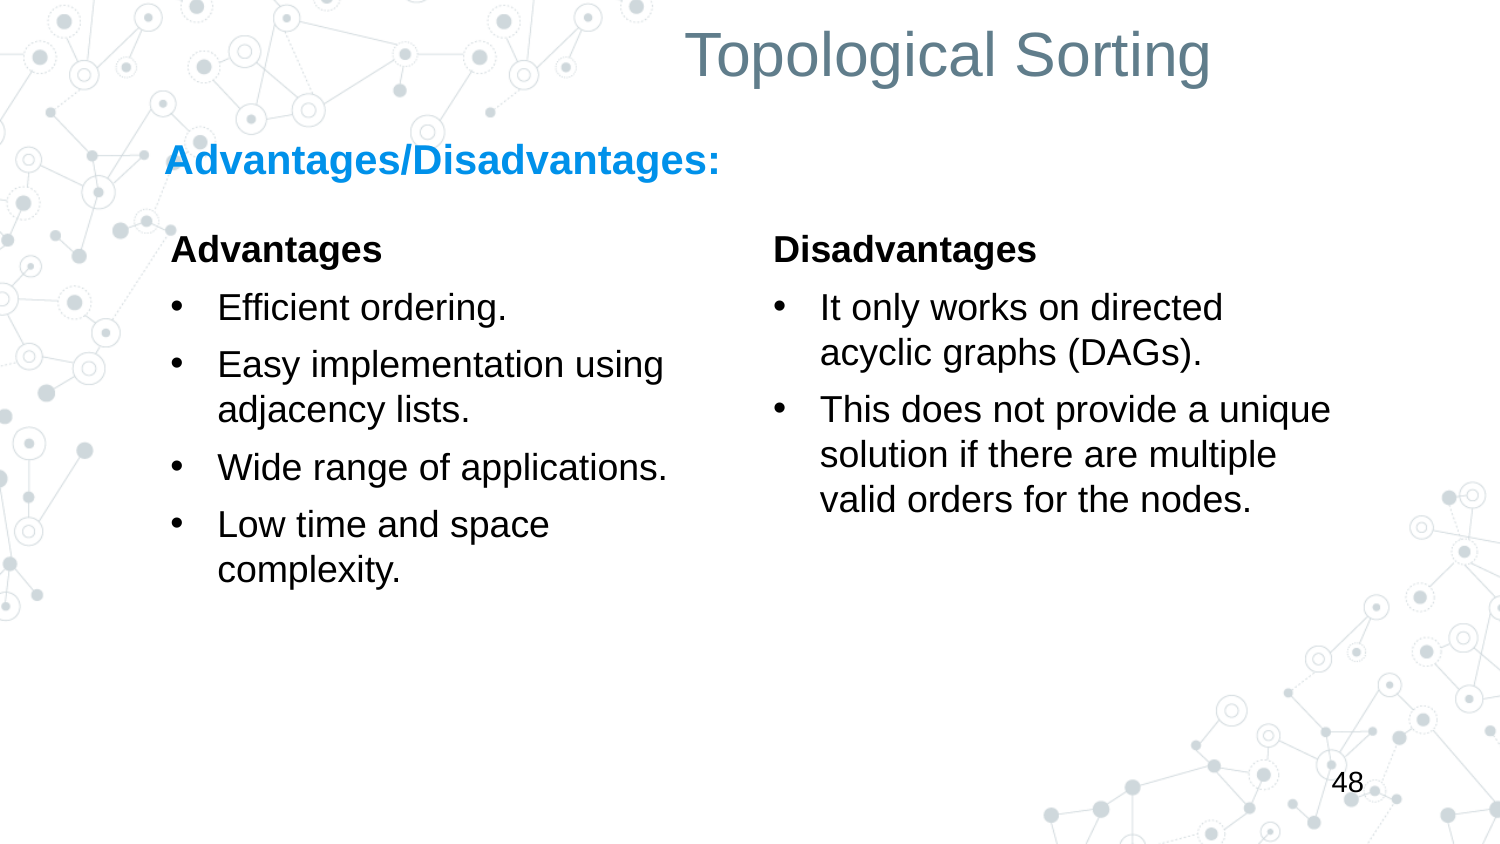

Topological Sorting
Advantages/Disadvantages:
Advantages
Efficient ordering.
Easy implementation using adjacency lists.
Wide range of applications.
Low time and space complexity.
Disadvantages
It only works on directed acyclic graphs (DAGs).
This does not provide a unique solution if there are multiple valid orders for the nodes.